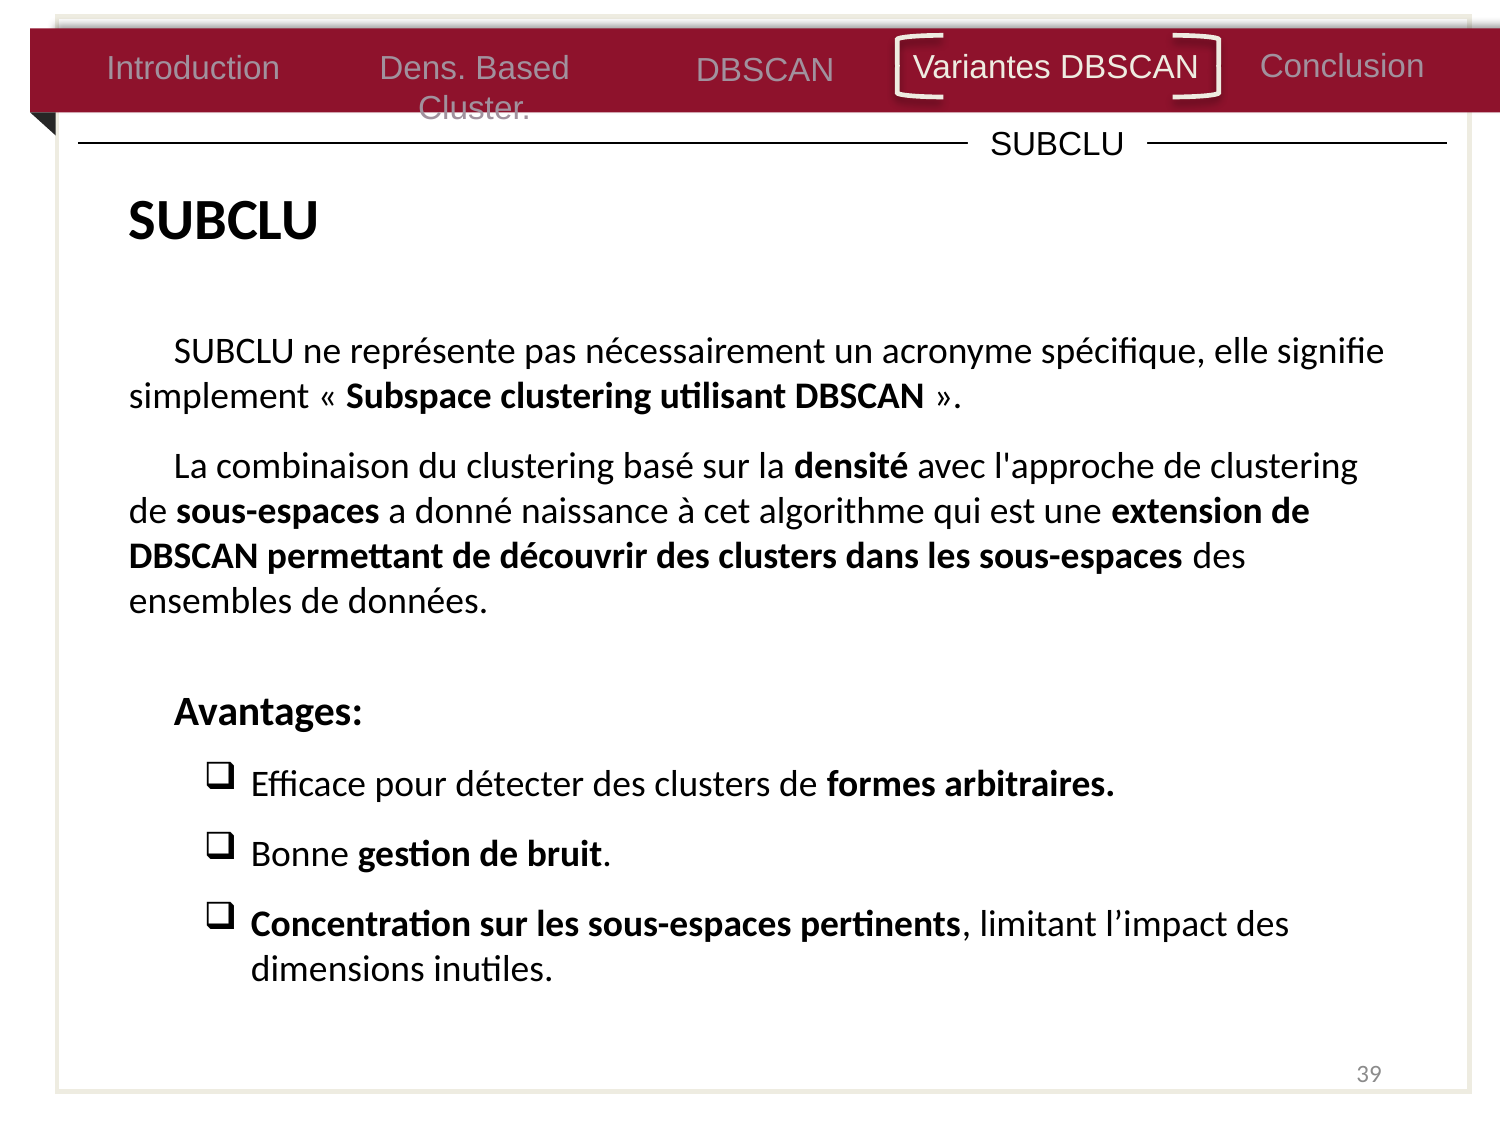

Conclusion
Variantes DBSCAN
Introduction
Dens. Based Cluster.
DBSCAN

SUBCLU
SUBCLU
SUBCLU ne représente pas nécessairement un acronyme spécifique, elle signifie simplement « Subspace clustering utilisant DBSCAN ».
La combinaison du clustering basé sur la densité avec l'approche de clustering de sous-espaces a donné naissance à cet algorithme qui est une extension de DBSCAN permettant de découvrir des clusters dans les sous-espaces des ensembles de données.
Avantages:
Efficace pour détecter des clusters de formes arbitraires.
Bonne gestion de bruit.
Concentration sur les sous-espaces pertinents, limitant l’impact des dimensions inutiles.
39